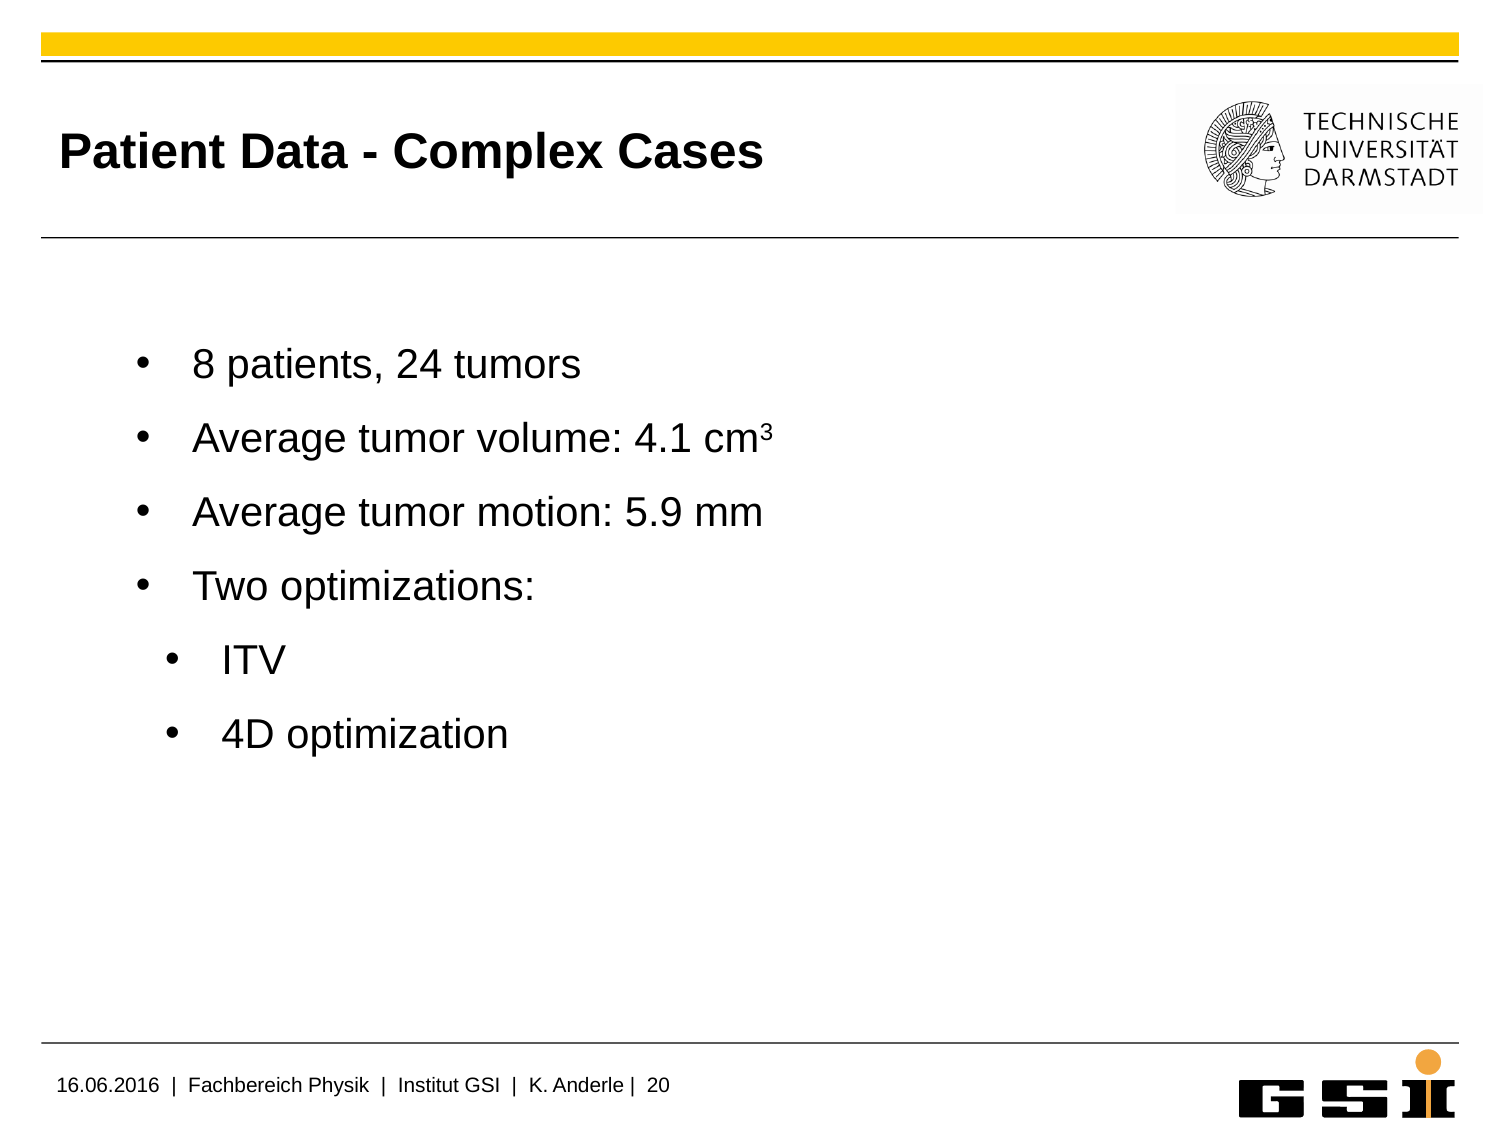

# Patient Data - Complex Cases
8 patients, 24 tumors
Average tumor volume: 4.1 cm3
Average tumor motion: 5.9 mm
Two optimizations:
ITV
4D optimization